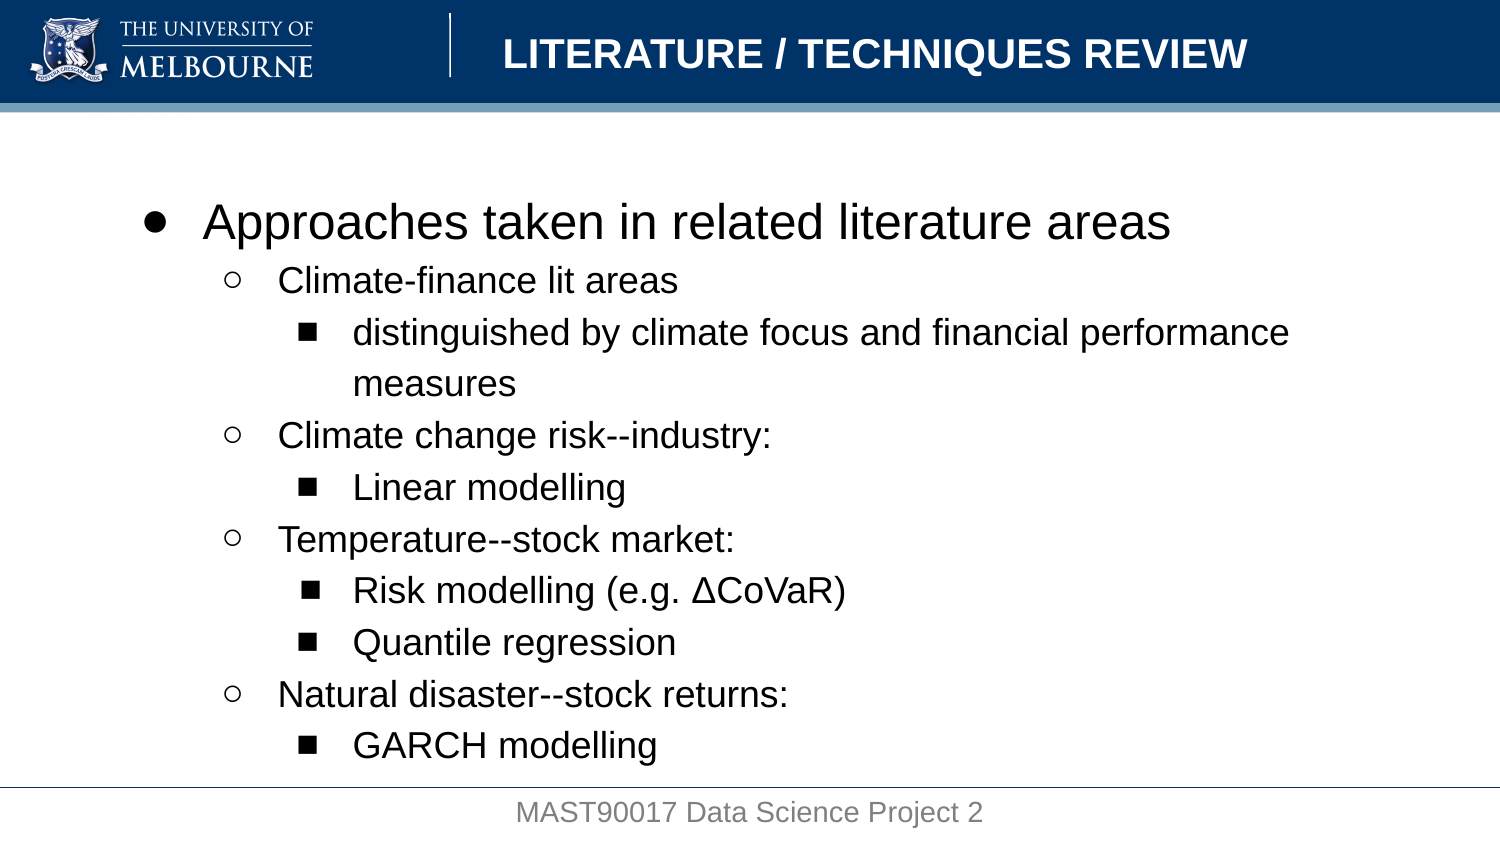

# LITERATURE / TECHNIQUES REVIEW
Approaches taken in related literature areas
Climate-finance lit areas
distinguished by climate focus and financial performance measures
Climate change risk--industry:
Linear modelling
Temperature--stock market:
Risk modelling (e.g. ΔCoVaR)
Quantile regression
Natural disaster--stock returns:
GARCH modelling

MAST90017 Data Science Project 2